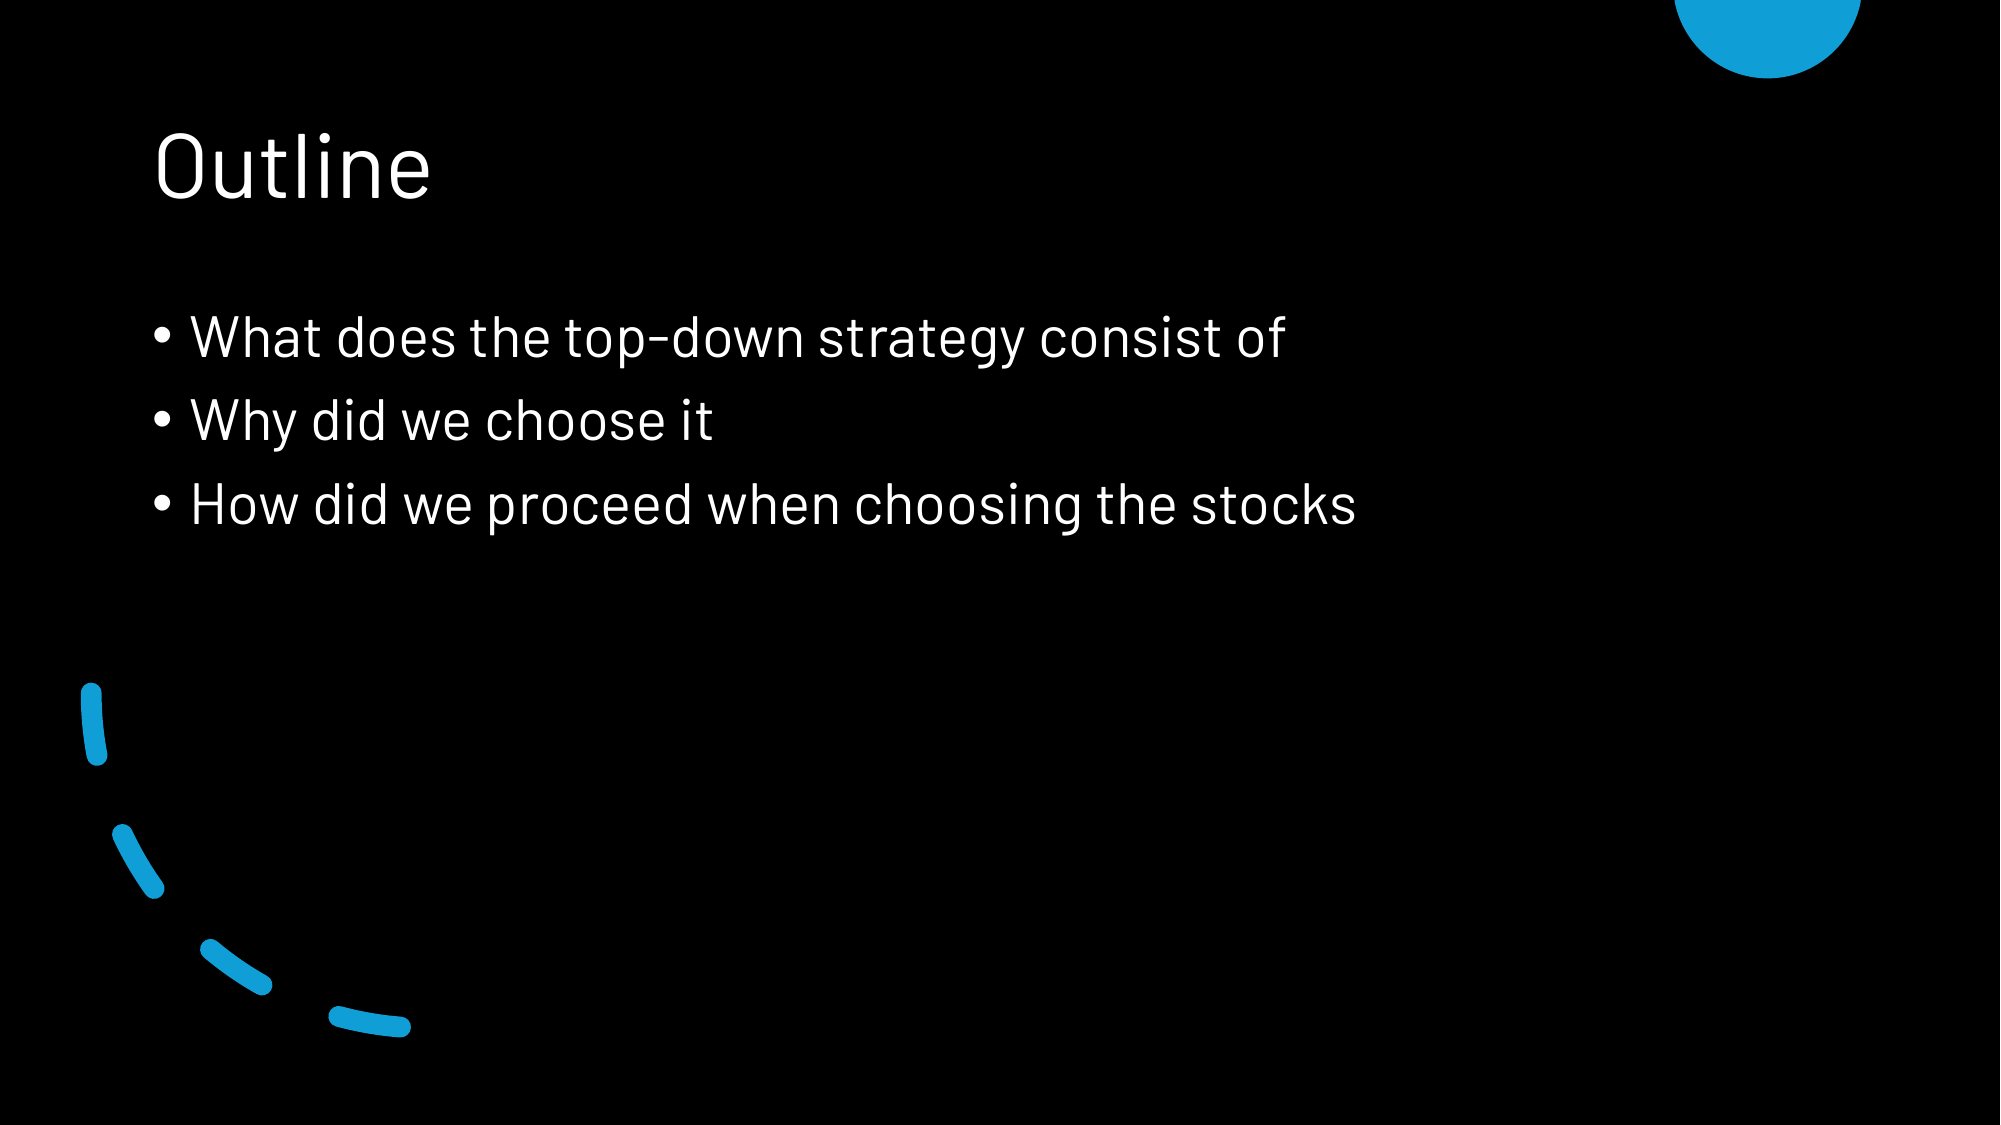

# Outline
What does the top-down strategy consist of
Why did we choose it
How did we proceed when choosing the stocks